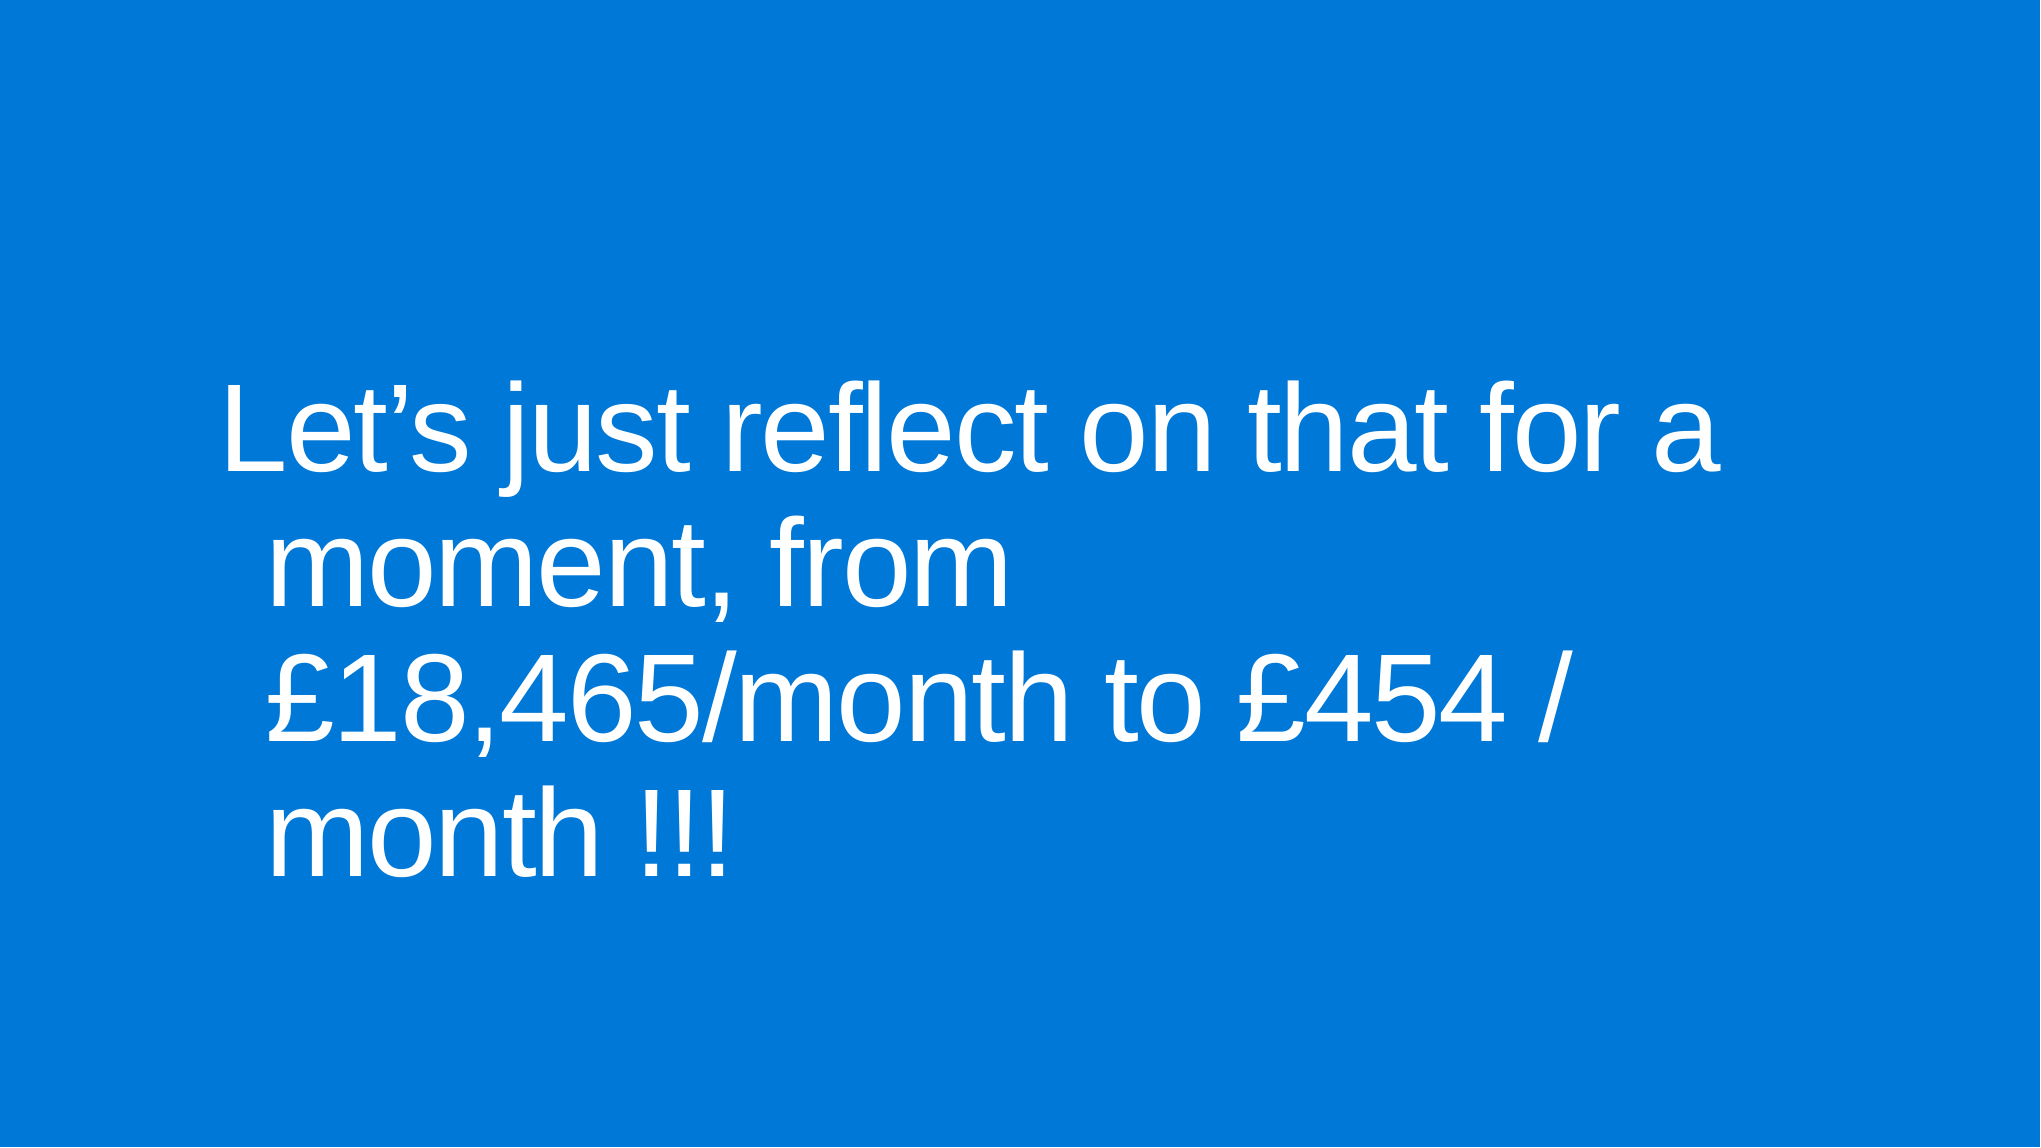

# Let’s just reflect on that for a moment, from £18,465/month to £454 / month !!!